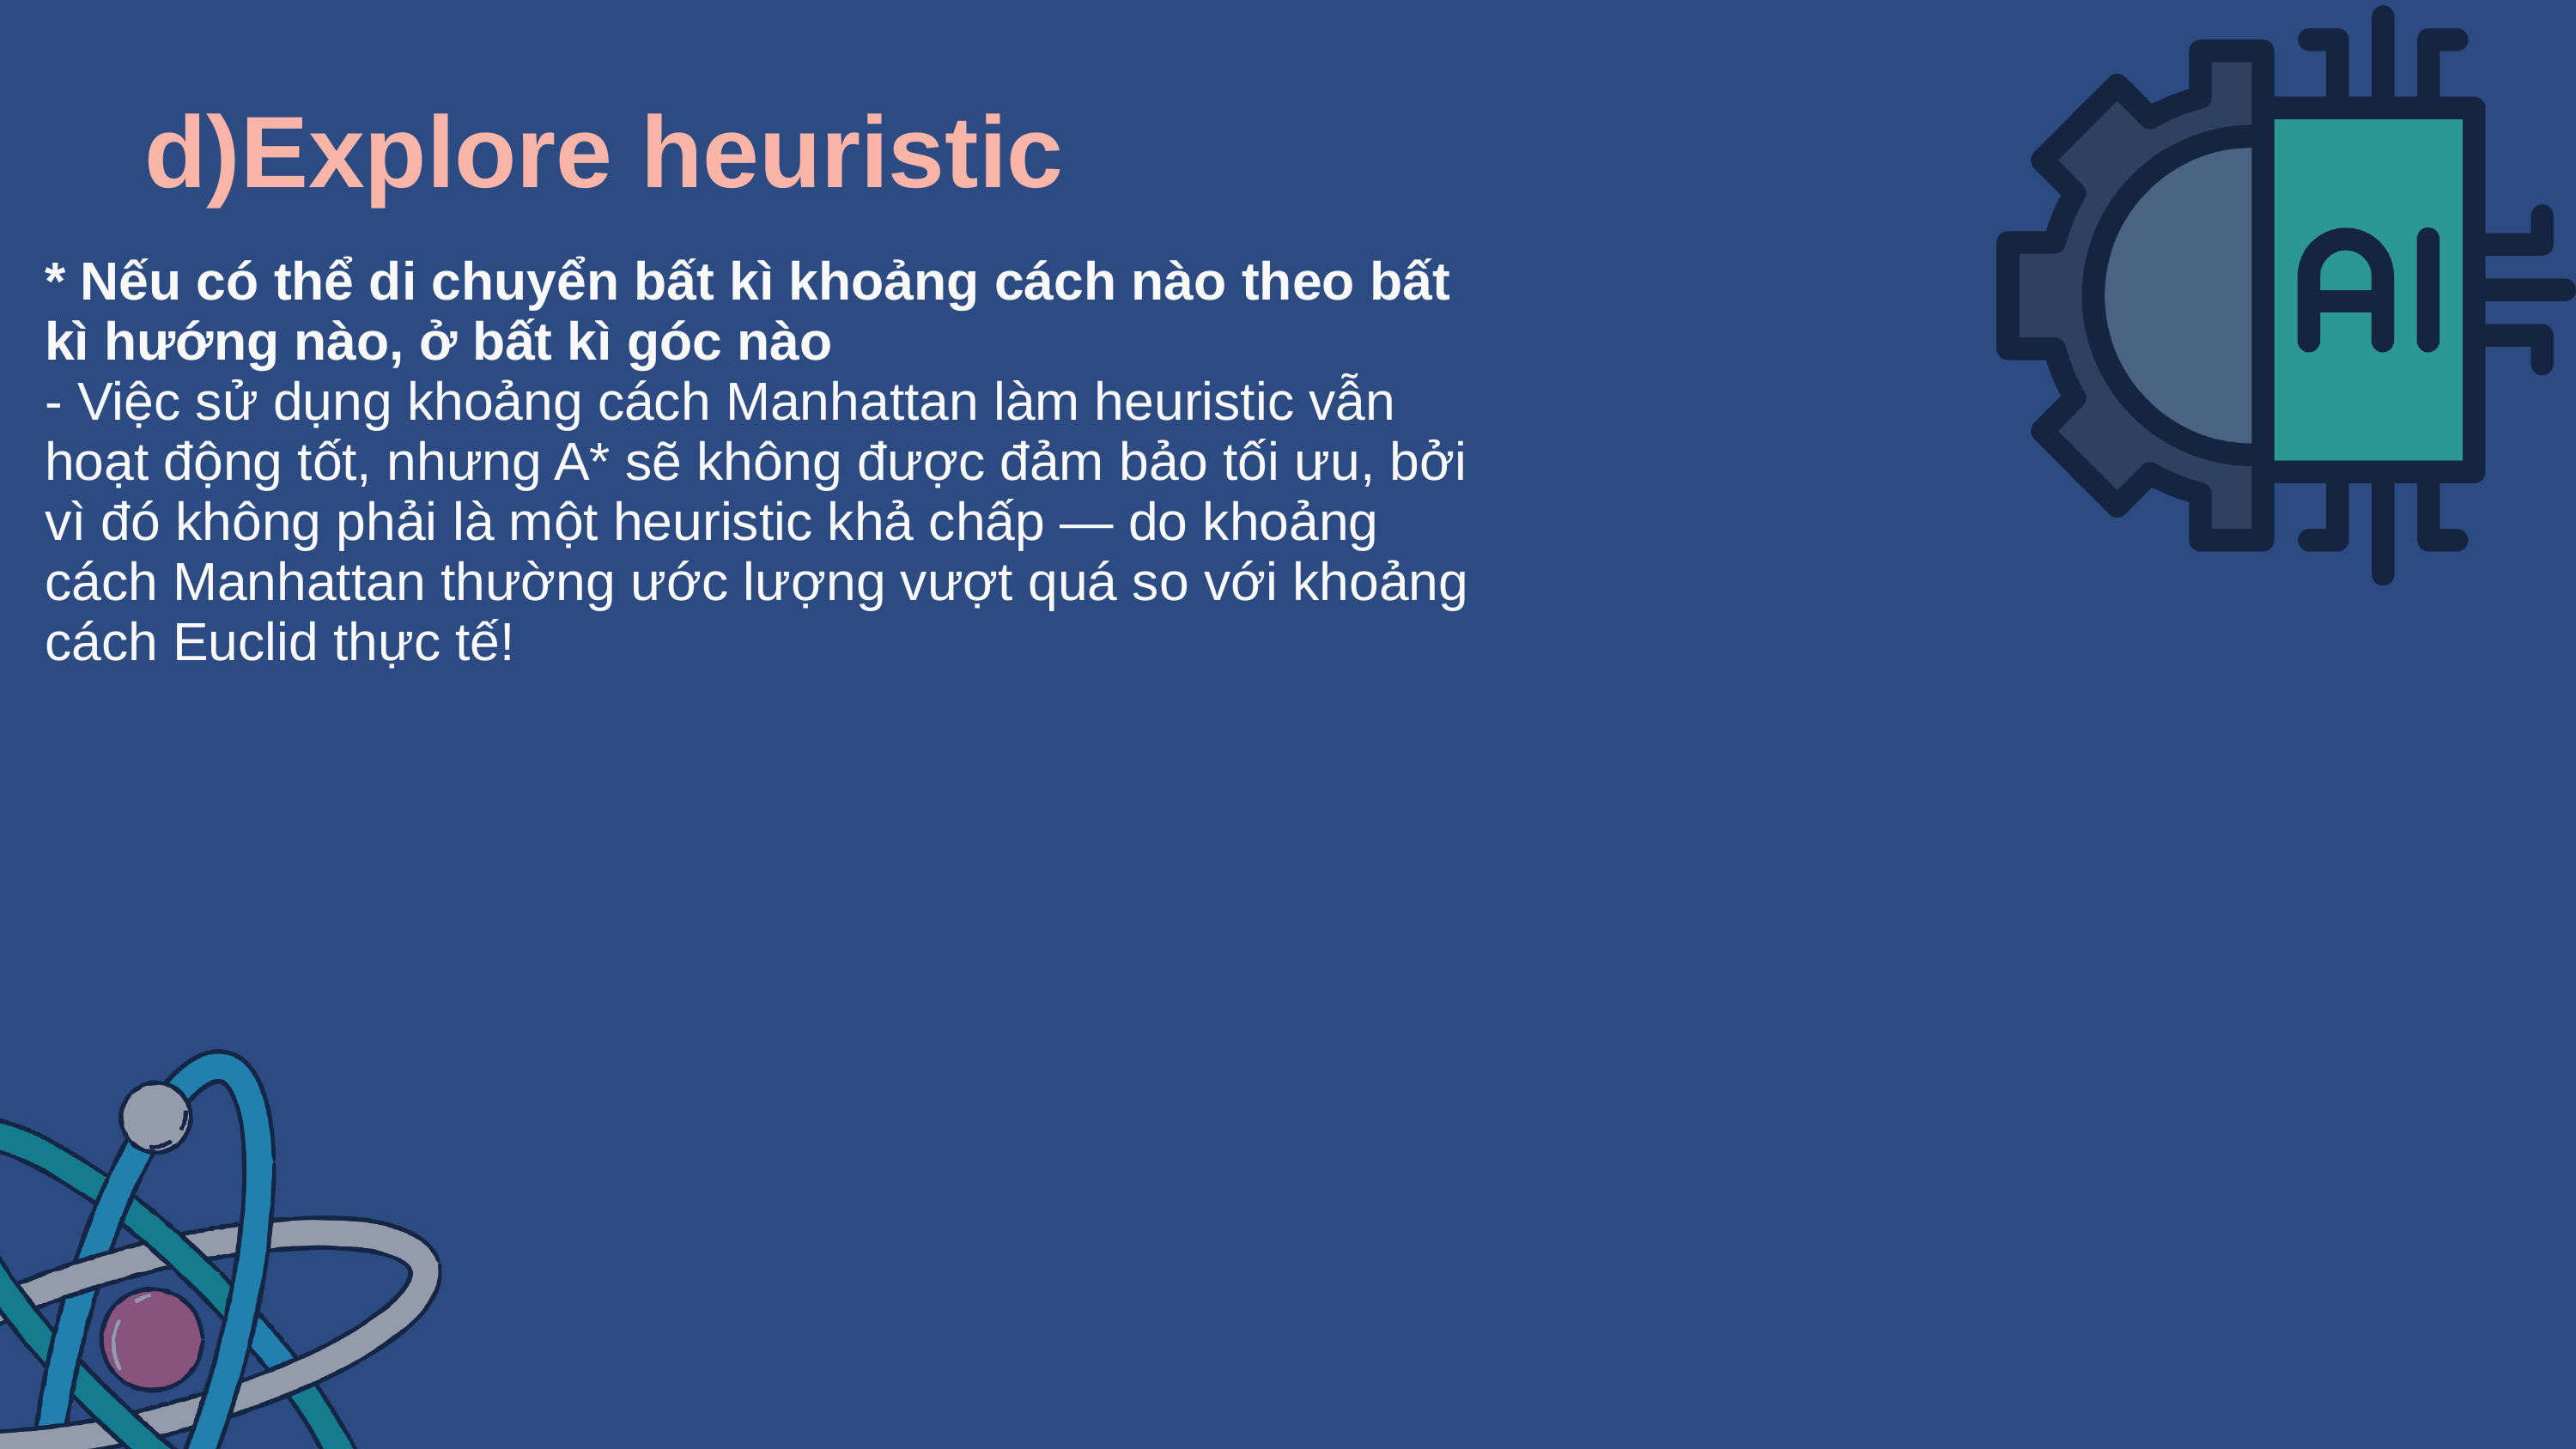

d)Explore heuristic

* Nếu có thể di chuyển bất kì khoảng cách nào theo bất kì hướng nào, ở bất kì góc nào
- Việc sử dụng khoảng cách Manhattan làm heuristic vẫn hoạt động tốt, nhưng A* sẽ không được đảm bảo tối ưu, bởi vì đó không phải là một heuristic khả chấp — do khoảng cách Manhattan thường ước lượng vượt quá so với khoảng cách Euclid thực tế!